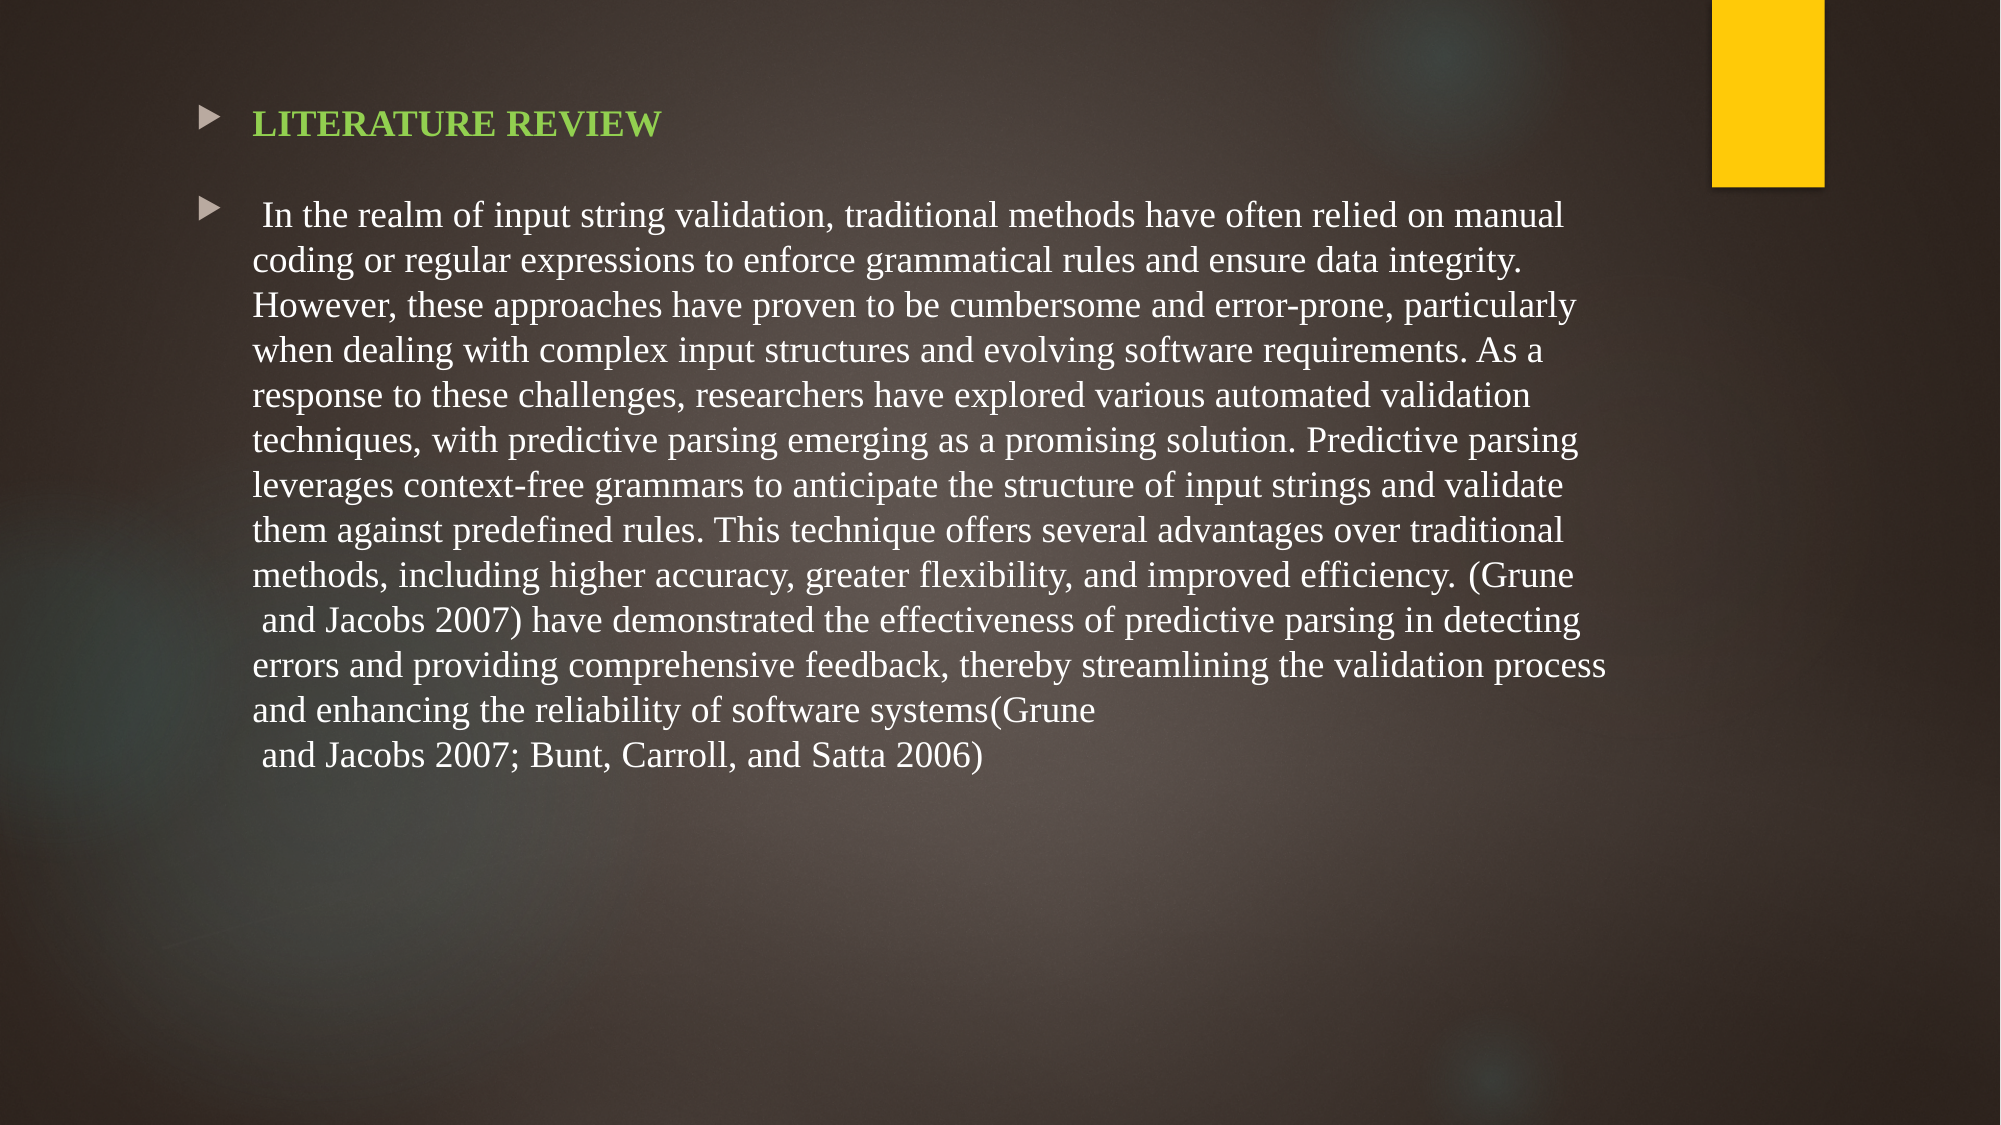

LITERATURE REVIEW
 In the realm of input string validation, traditional methods have often relied on manual coding or regular expressions to enforce grammatical rules and ensure data integrity. However, these approaches have proven to be cumbersome and error-prone, particularly when dealing with complex input structures and evolving software requirements. As a response to these challenges, researchers have explored various automated validation techniques, with predictive parsing emerging as a promising solution. Predictive parsing leverages context-free grammars to anticipate the structure of input strings and validate them against predefined rules. This technique offers several advantages over traditional methods, including higher accuracy, greater flexibility, and improved efficiency. (Grune and Jacobs 2007) have demonstrated the effectiveness of predictive parsing in detecting errors and providing comprehensive feedback, thereby streamlining the validation process and enhancing the reliability of software systems(Grune and Jacobs 2007; Bunt, Carroll, and Satta 2006)